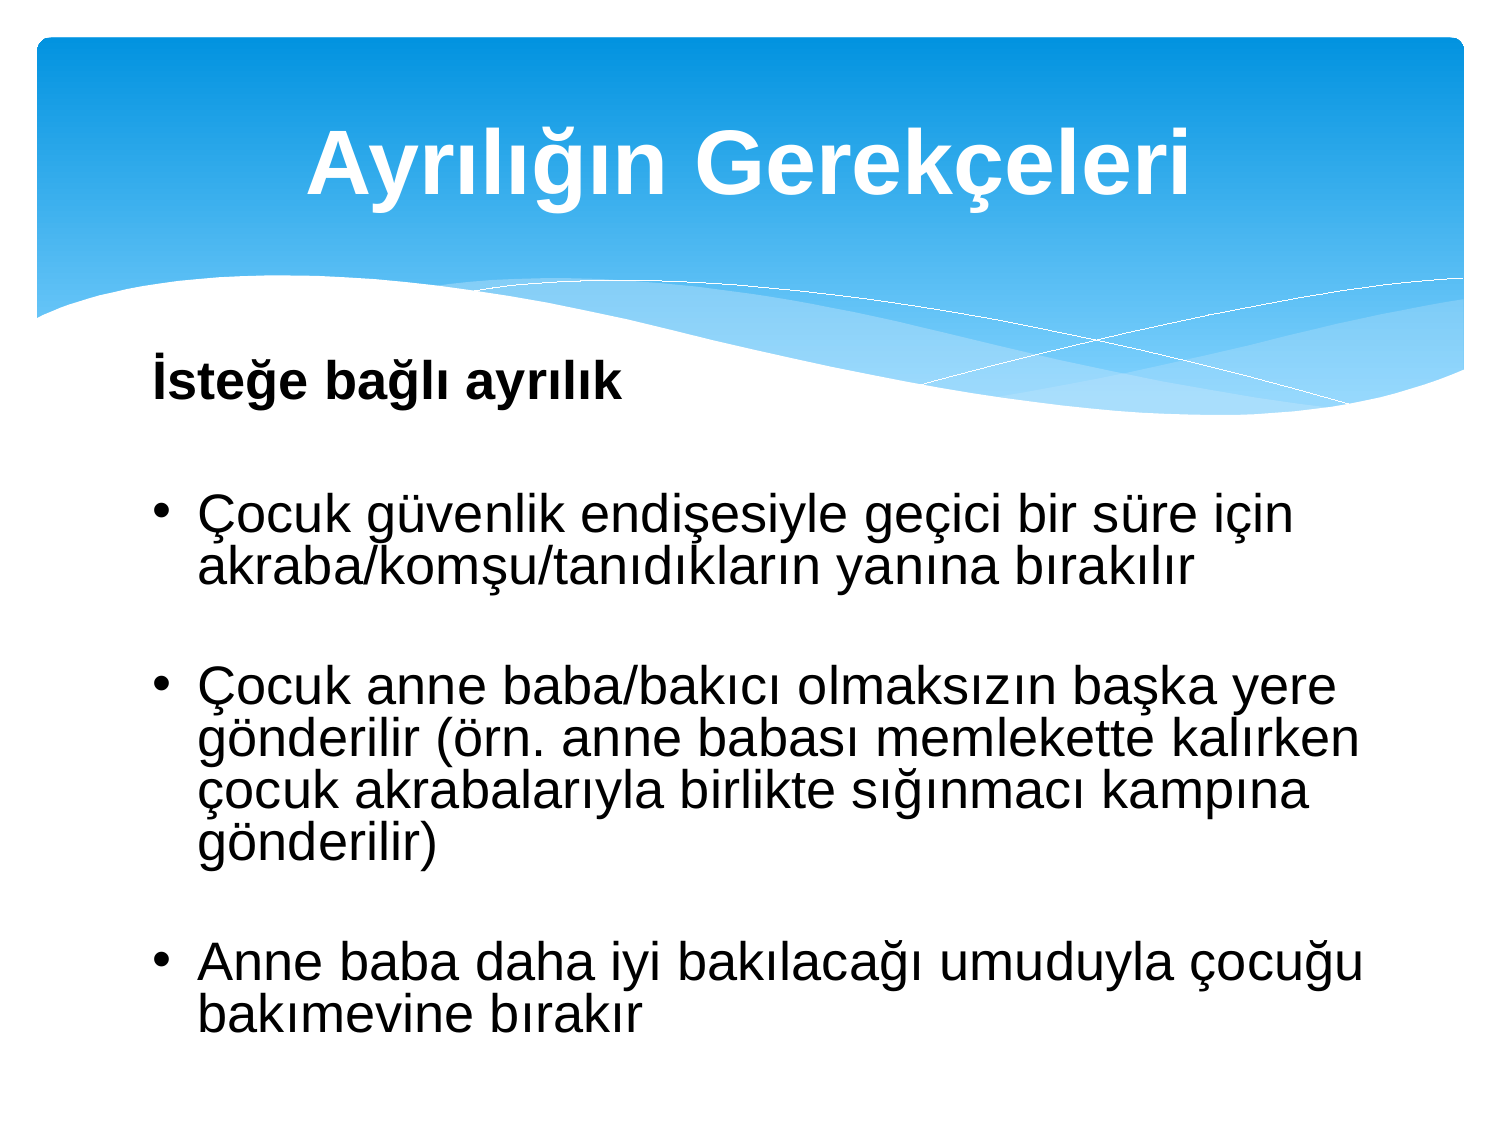

# Ayrılığın Gerekçeleri
İsteğe bağlı ayrılık
Çocuk güvenlik endişesiyle geçici bir süre için akraba/komşu/tanıdıkların yanına bırakılır
Çocuk anne baba/bakıcı olmaksızın başka yere gönderilir (örn. anne babası memlekette kalırken çocuk akrabalarıyla birlikte sığınmacı kampına gönderilir)
Anne baba daha iyi bakılacağı umuduyla çocuğu bakımevine bırakır